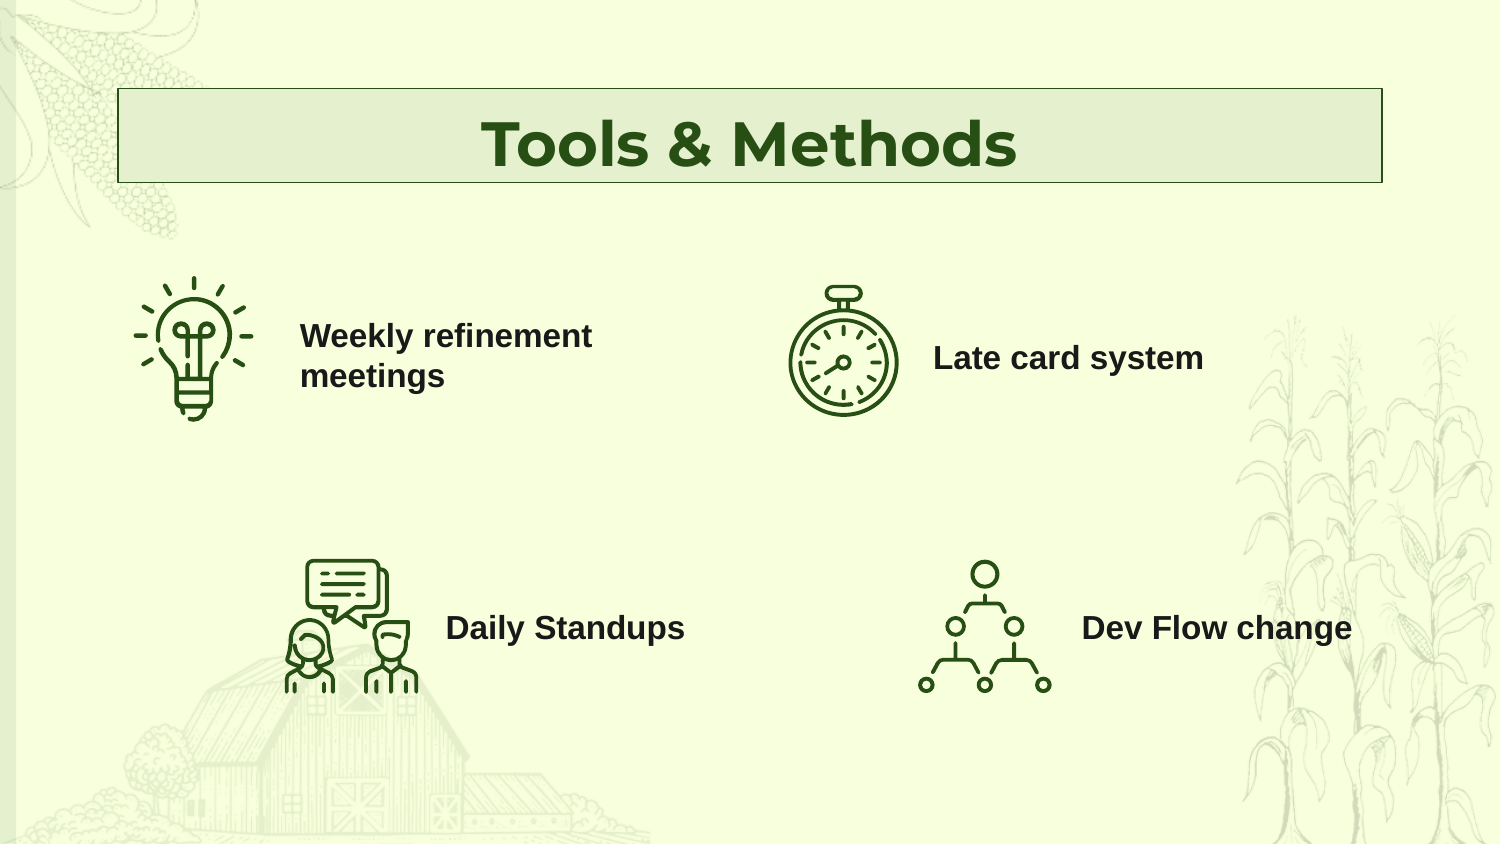

# Tools & Methods

Weekly refinement meetings
Late card system

Daily Standups
Dev Flow change